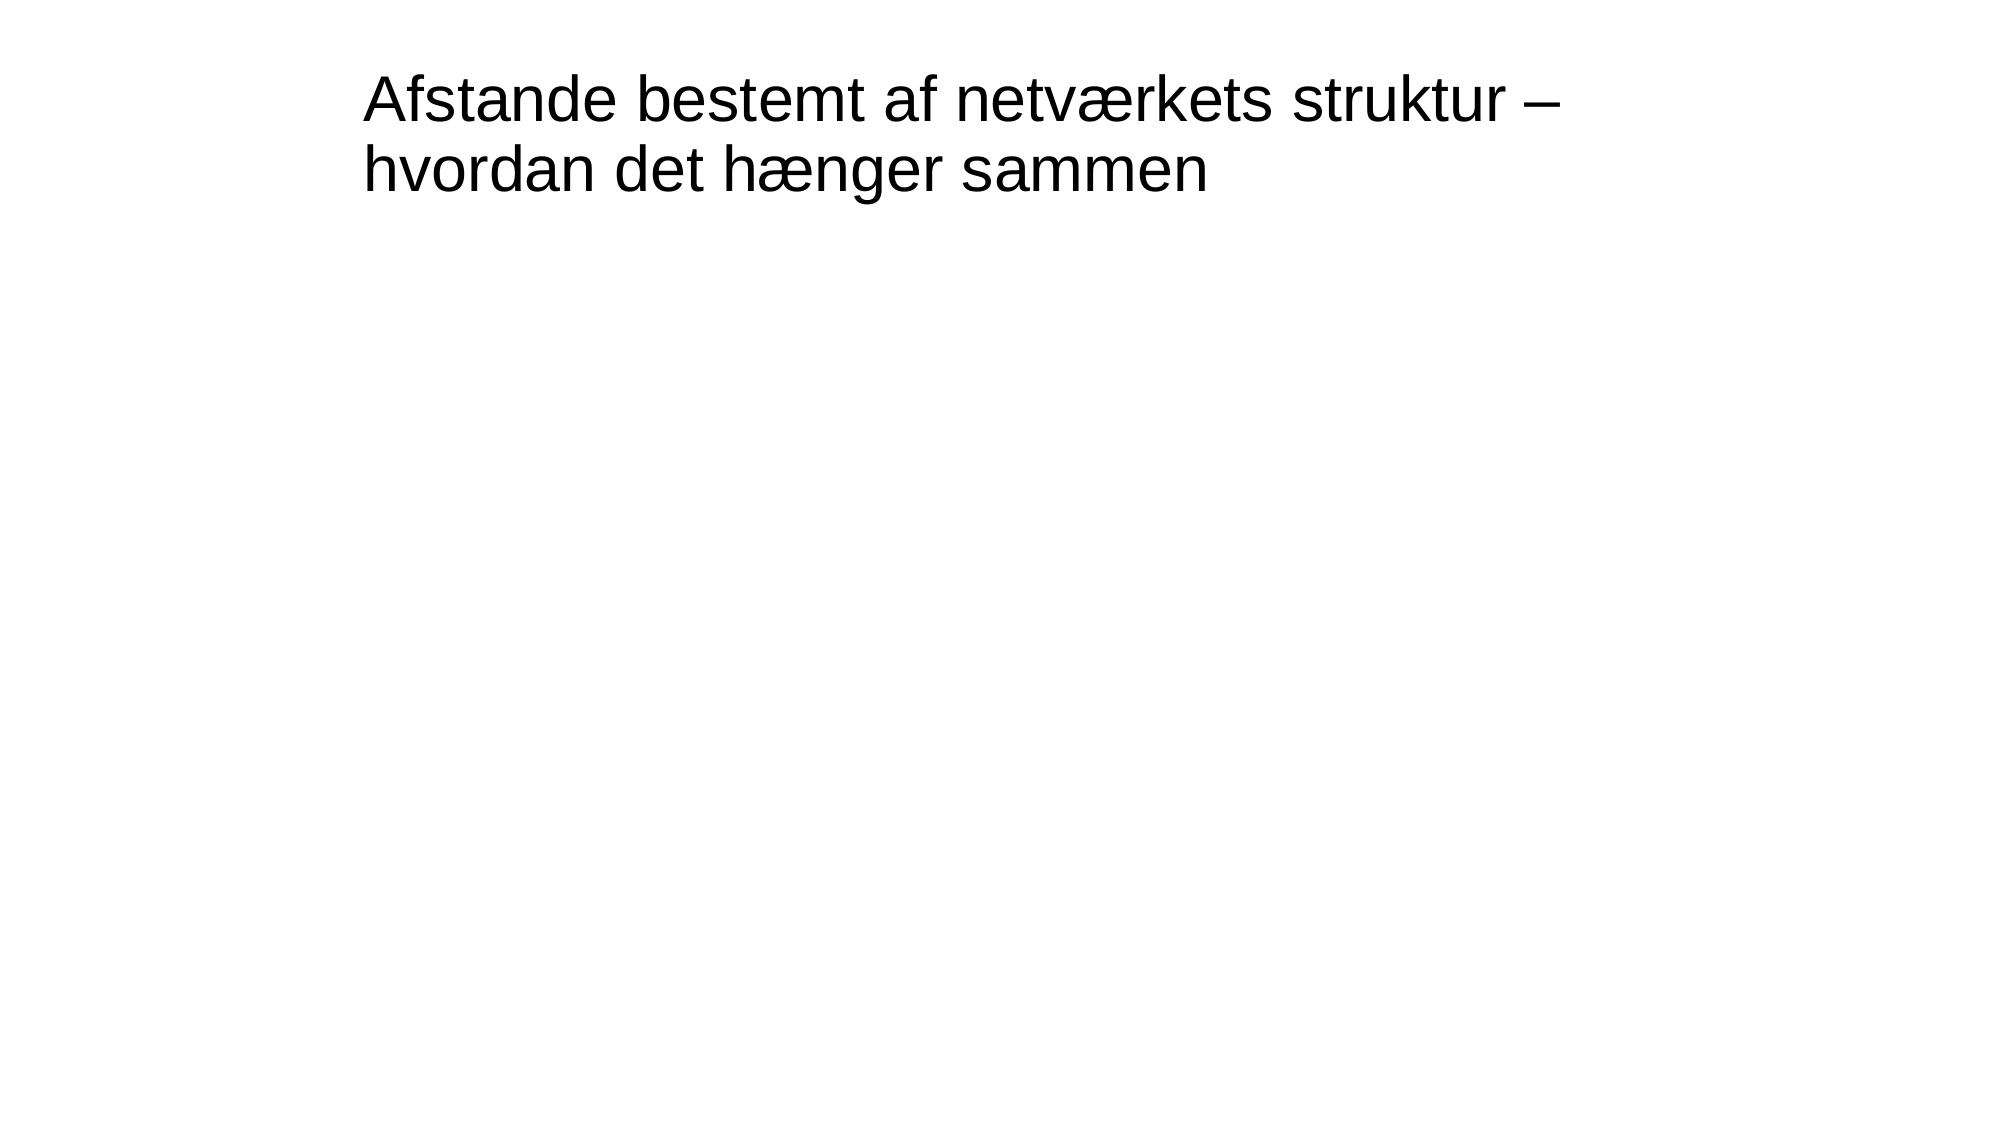

# Afstande bestemt af netværkets struktur – hvordan det hænger sammen